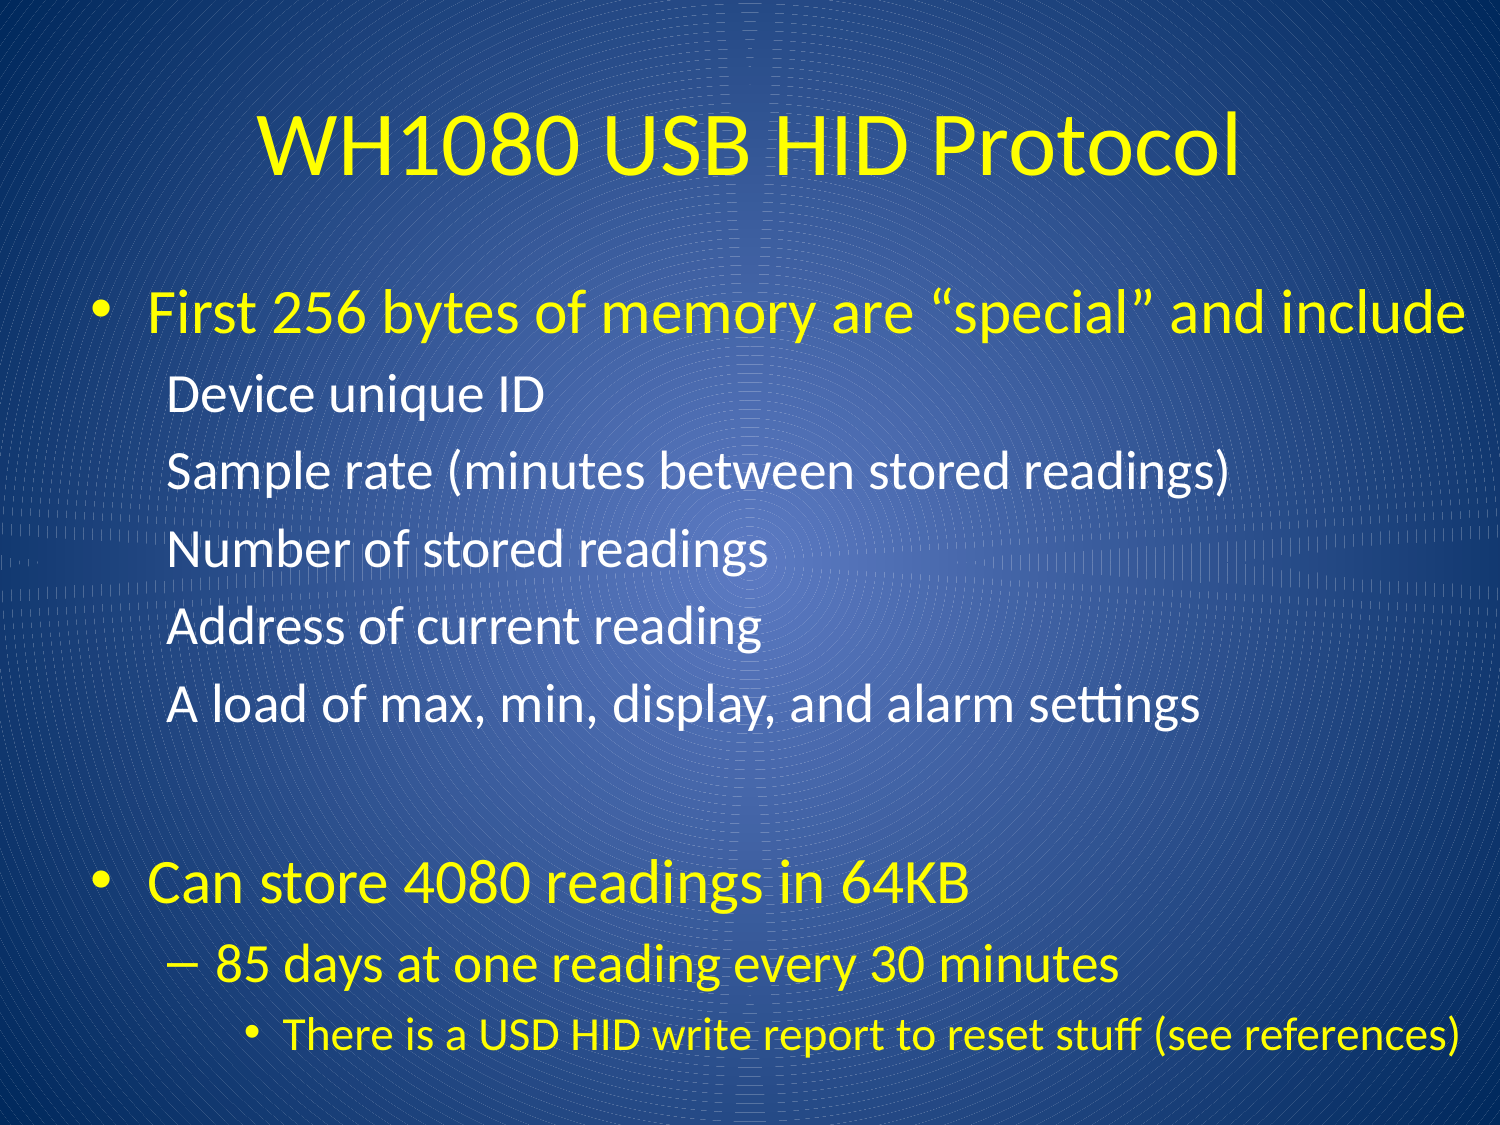

# WH1080 USB HID Protocol
First 256 bytes of memory are “special” and include
Device unique ID
Sample rate (minutes between stored readings)
Number of stored readings
Address of current reading
A load of max, min, display, and alarm settings

Can store 4080 readings in 64KB
85 days at one reading every 30 minutes
There is a USD HID write report to reset stuff (see references)